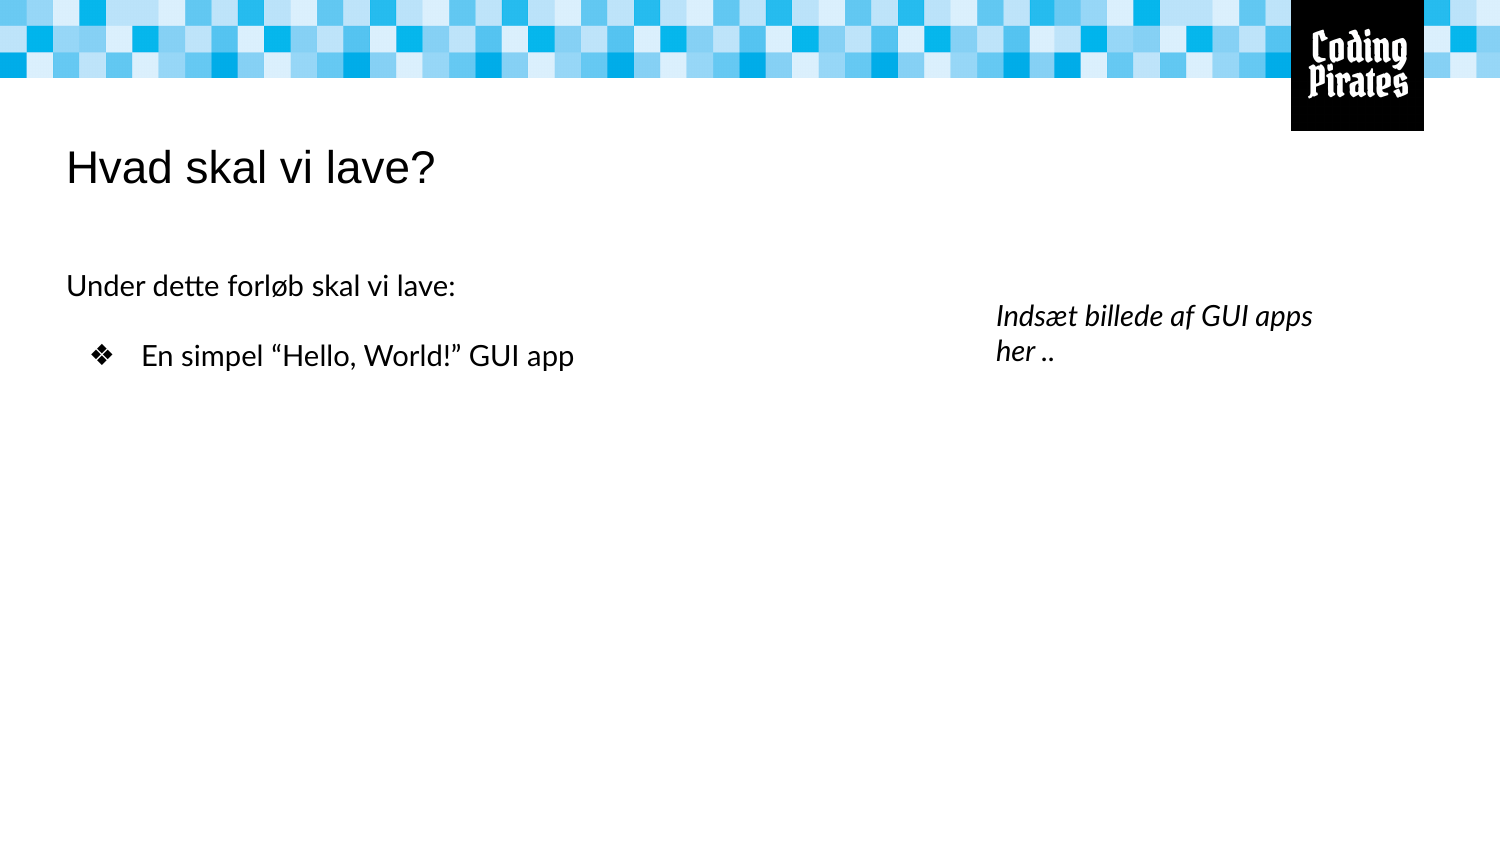

# Hvad skal vi lave?
Under dette forløb skal vi lave:
En simpel “Hello, World!” GUI app

Indsæt billede af GUI apps her ..